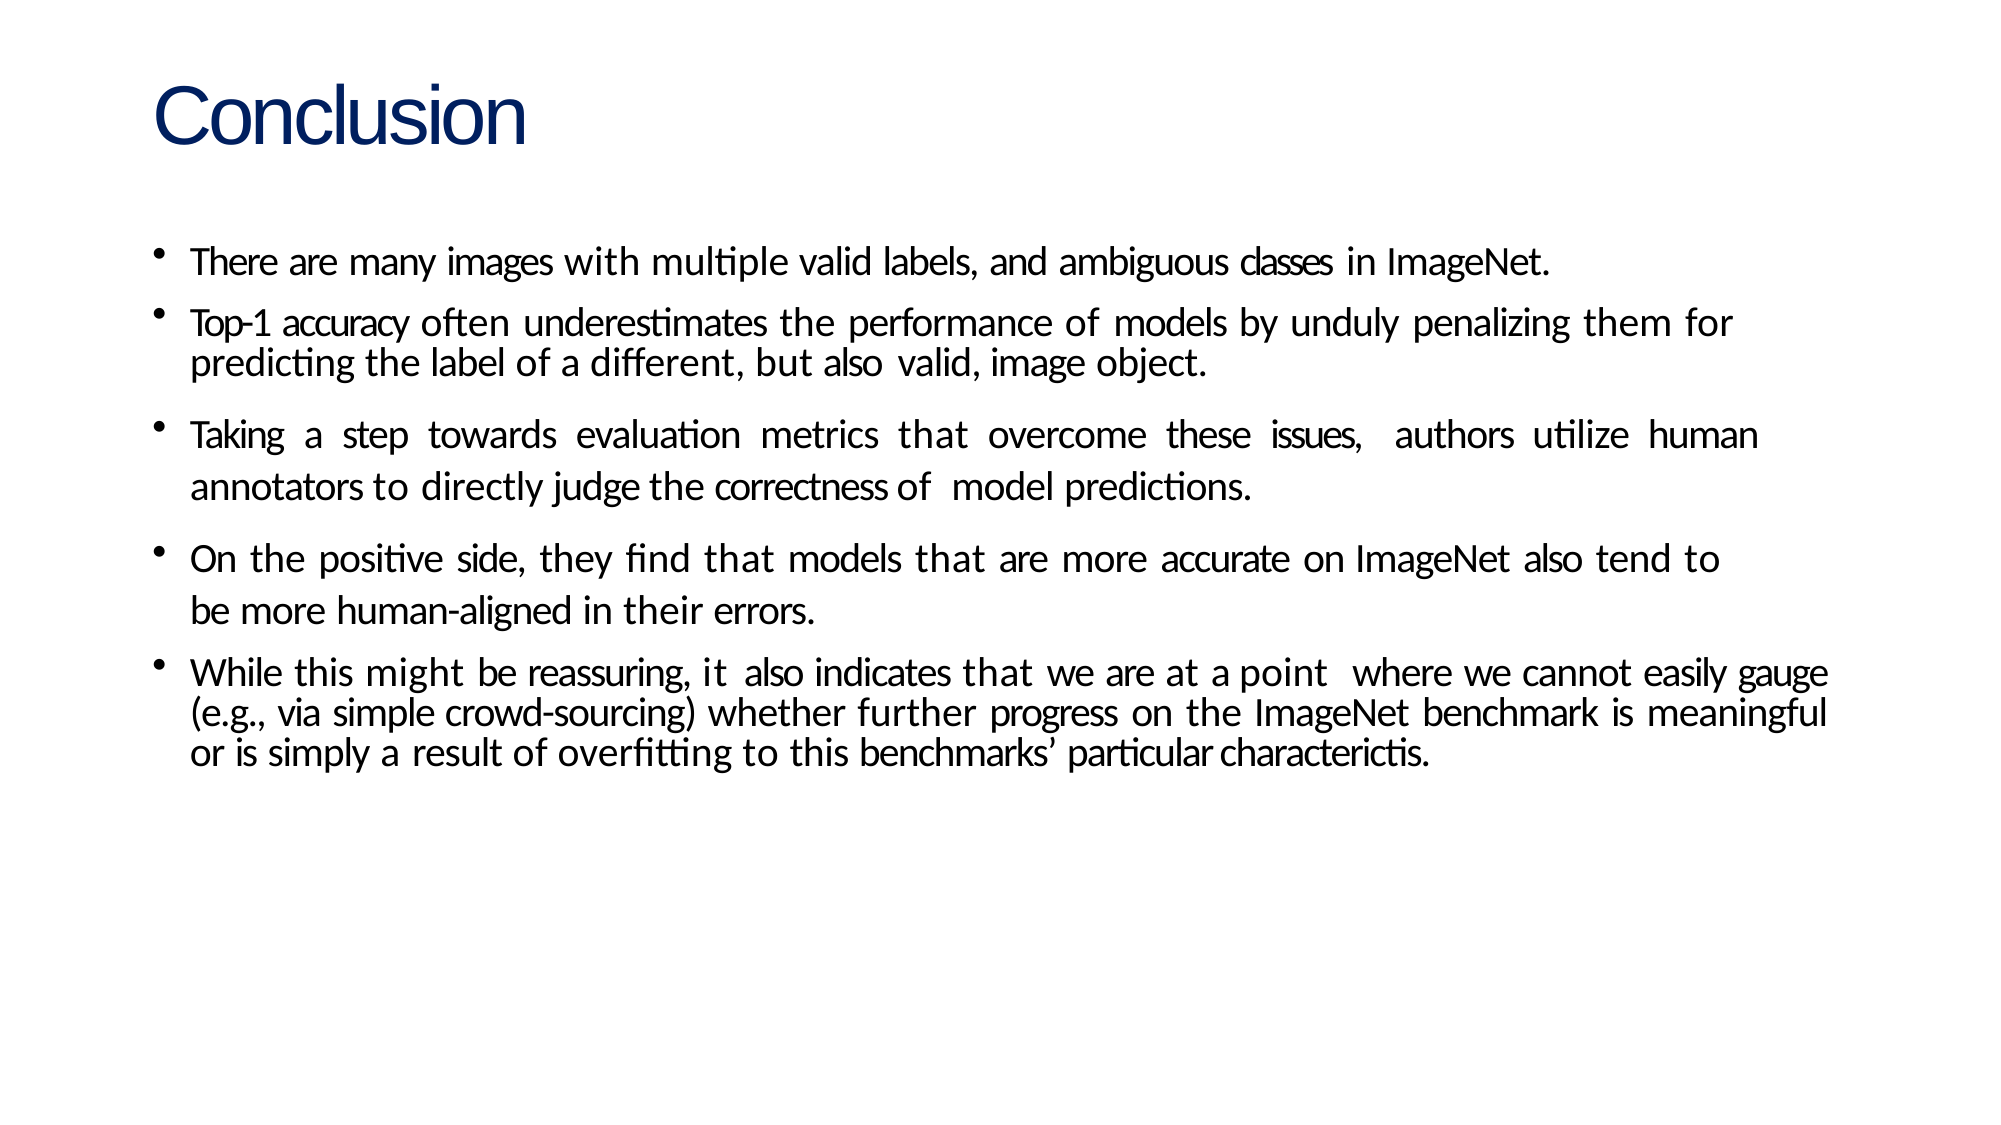

# Conclusion
There are many images with multiple valid labels, and ambiguous classes  in ImageNet.
Top-1 accuracy often underestimates the performance of models by unduly penalizing them for predicting the label of a different, but also  valid, image object.
Taking a step towards evaluation metrics that overcome these issues,  authors utilize human annotators to directly judge the correctness of  model predictions.
On the positive side, they find that models that are more accurate on ImageNet also tend to be more human-aligned in their errors.
While this might be reassuring, it also indicates that we are at a point  where we cannot easily gauge (e.g., via simple crowd-sourcing) whether further progress on the ImageNet benchmark is meaningful or is simply a  result of overfitting to this benchmarks’ particular characterictis.